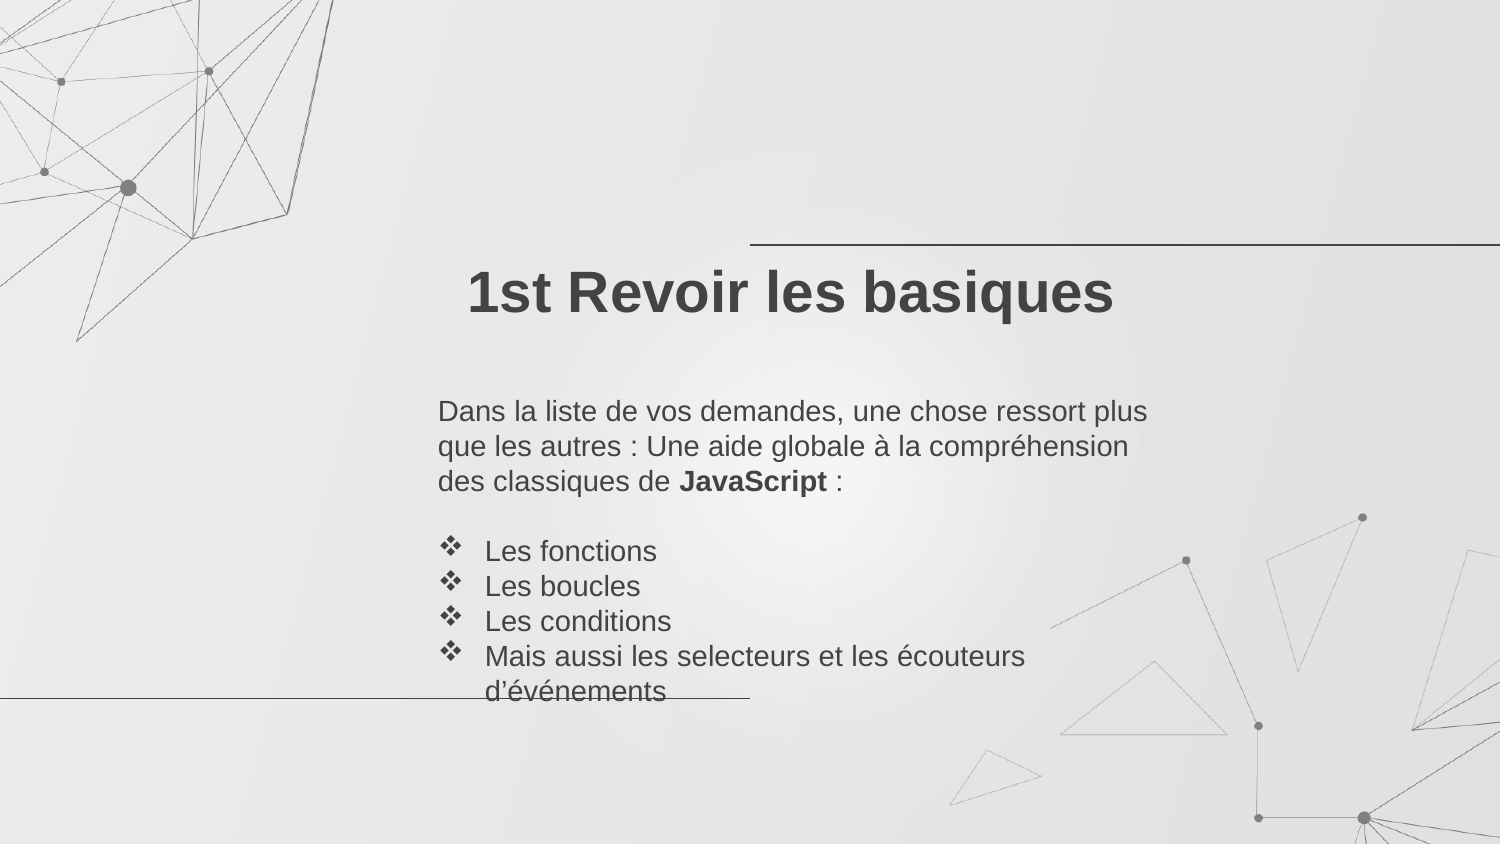

# 1st Revoir les basiques
Dans la liste de vos demandes, une chose ressort plus que les autres : Une aide globale à la compréhension des classiques de JavaScript :
Les fonctions
Les boucles
Les conditions
Mais aussi les selecteurs et les écouteurs d’événements